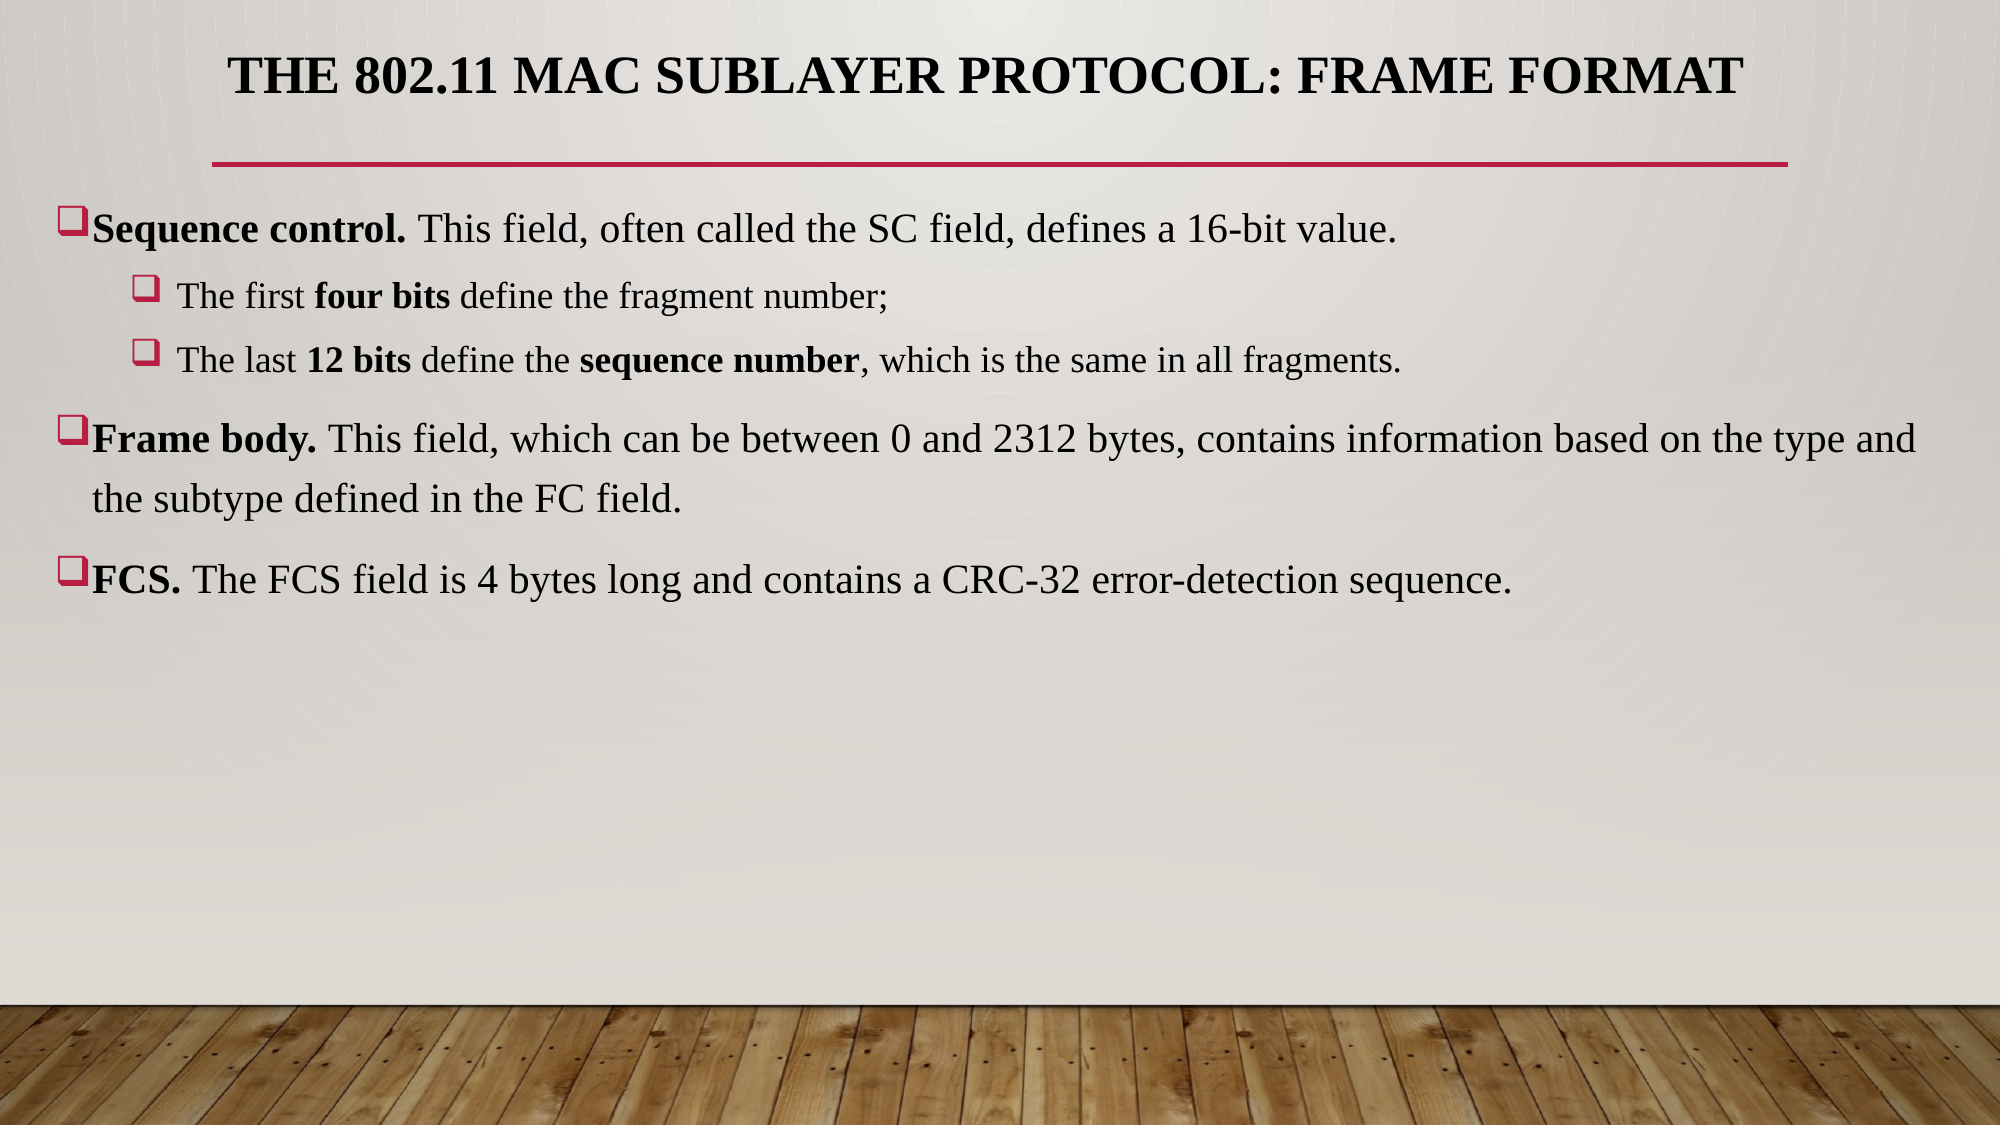

# THE 802.11 MAC SUBLAYER PROTOCOL: Frame format
Sequence control. This field, often called the SC field, defines a 16-bit value.
 The first four bits define the fragment number;
 The last 12 bits define the sequence number, which is the same in all fragments.
Frame body. This field, which can be between 0 and 2312 bytes, contains information based on the type and the subtype defined in the FC field.
FCS. The FCS field is 4 bytes long and contains a CRC-32 error-detection sequence.